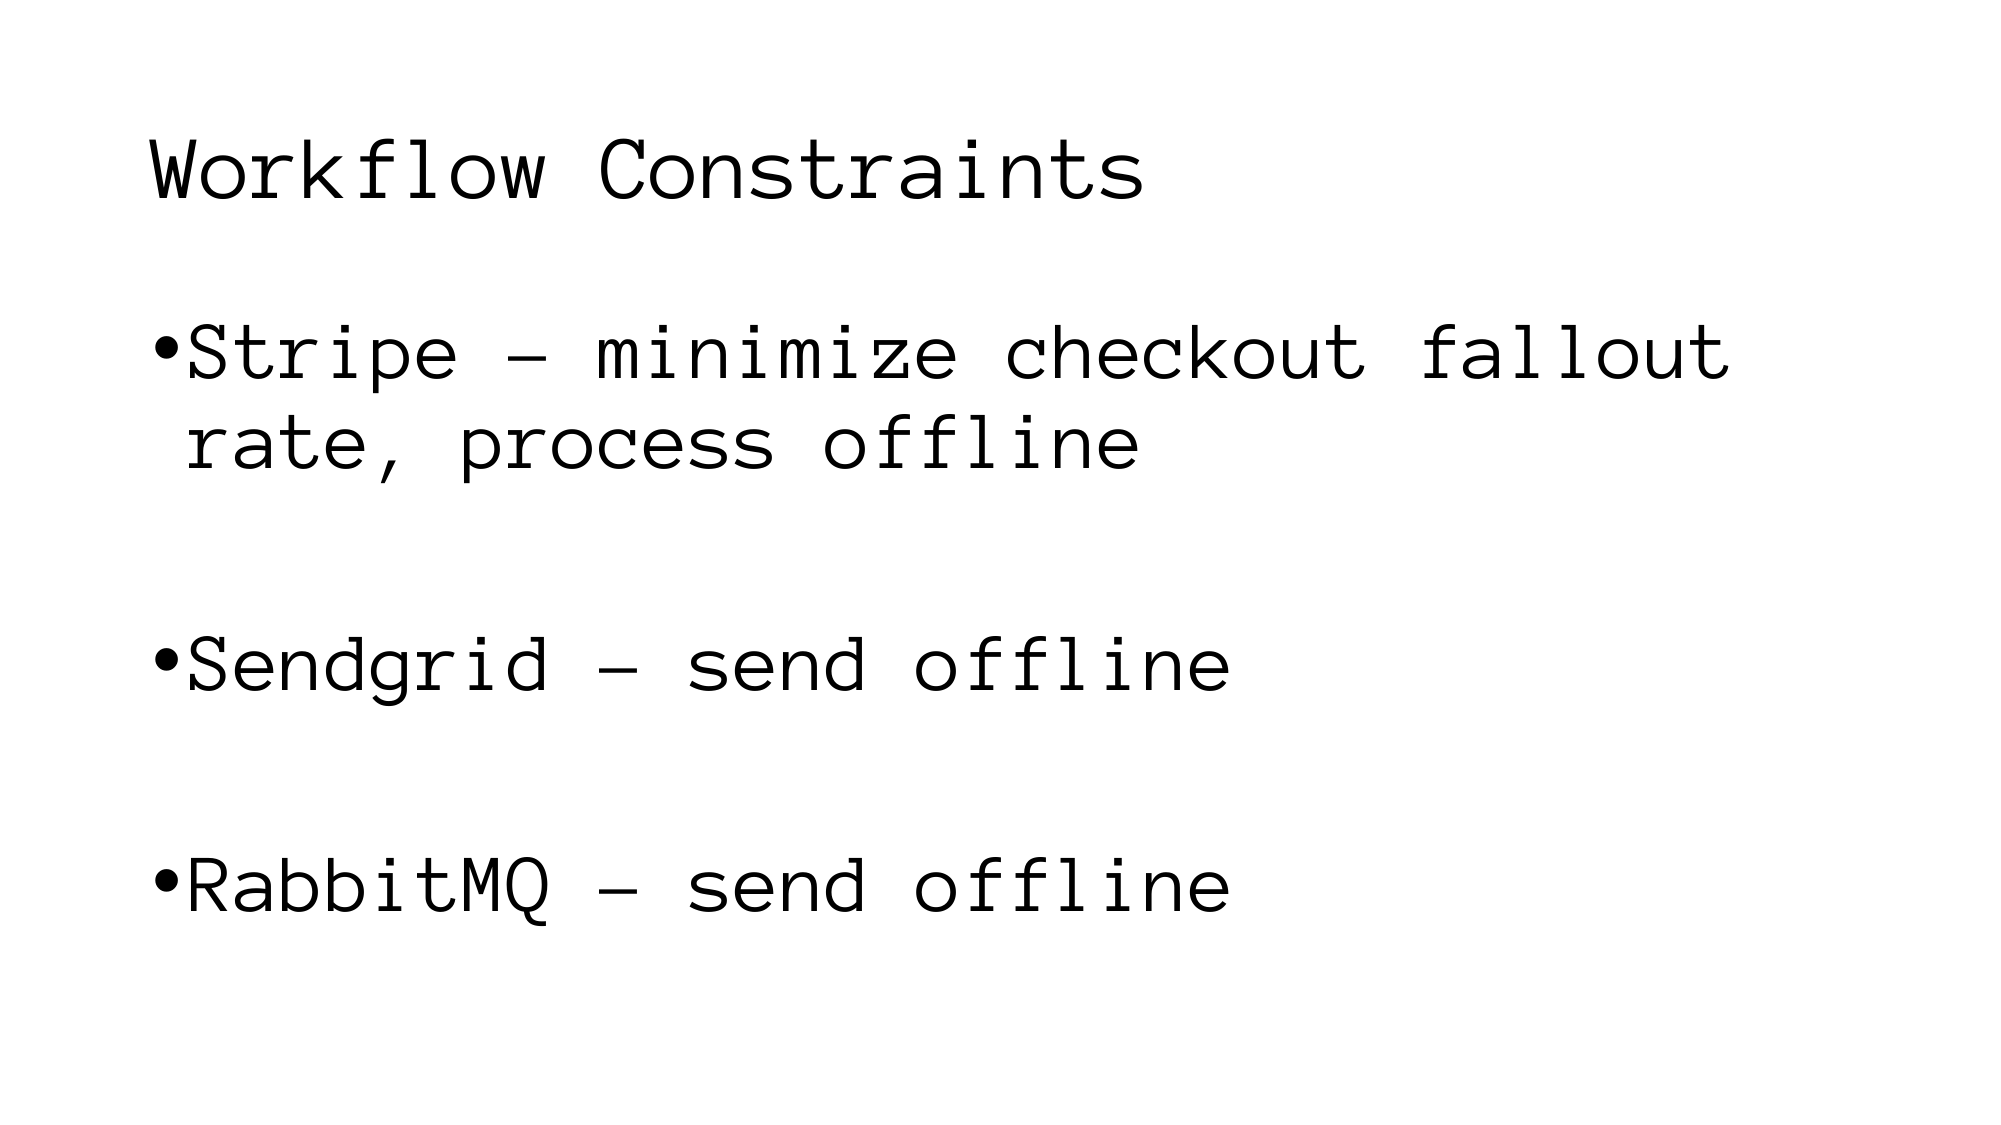

# Workflow Constraints
Stripe – minimize checkout fallout rate, process offline

Sendgrid – send offline

RabbitMQ – send offline